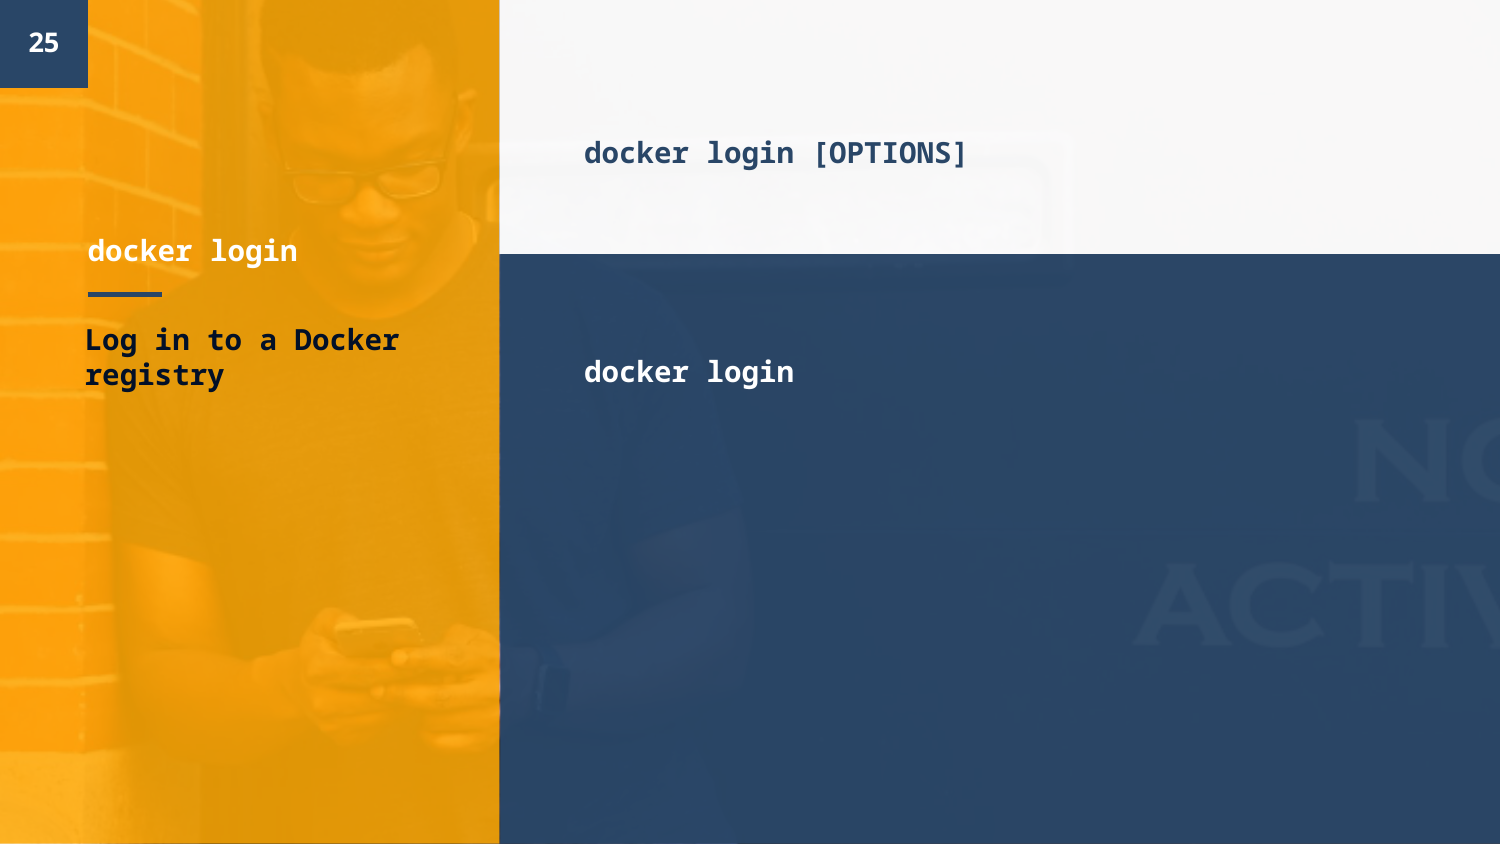

25
docker login [OPTIONS]
# docker login
docker login
Log in to a Docker registry